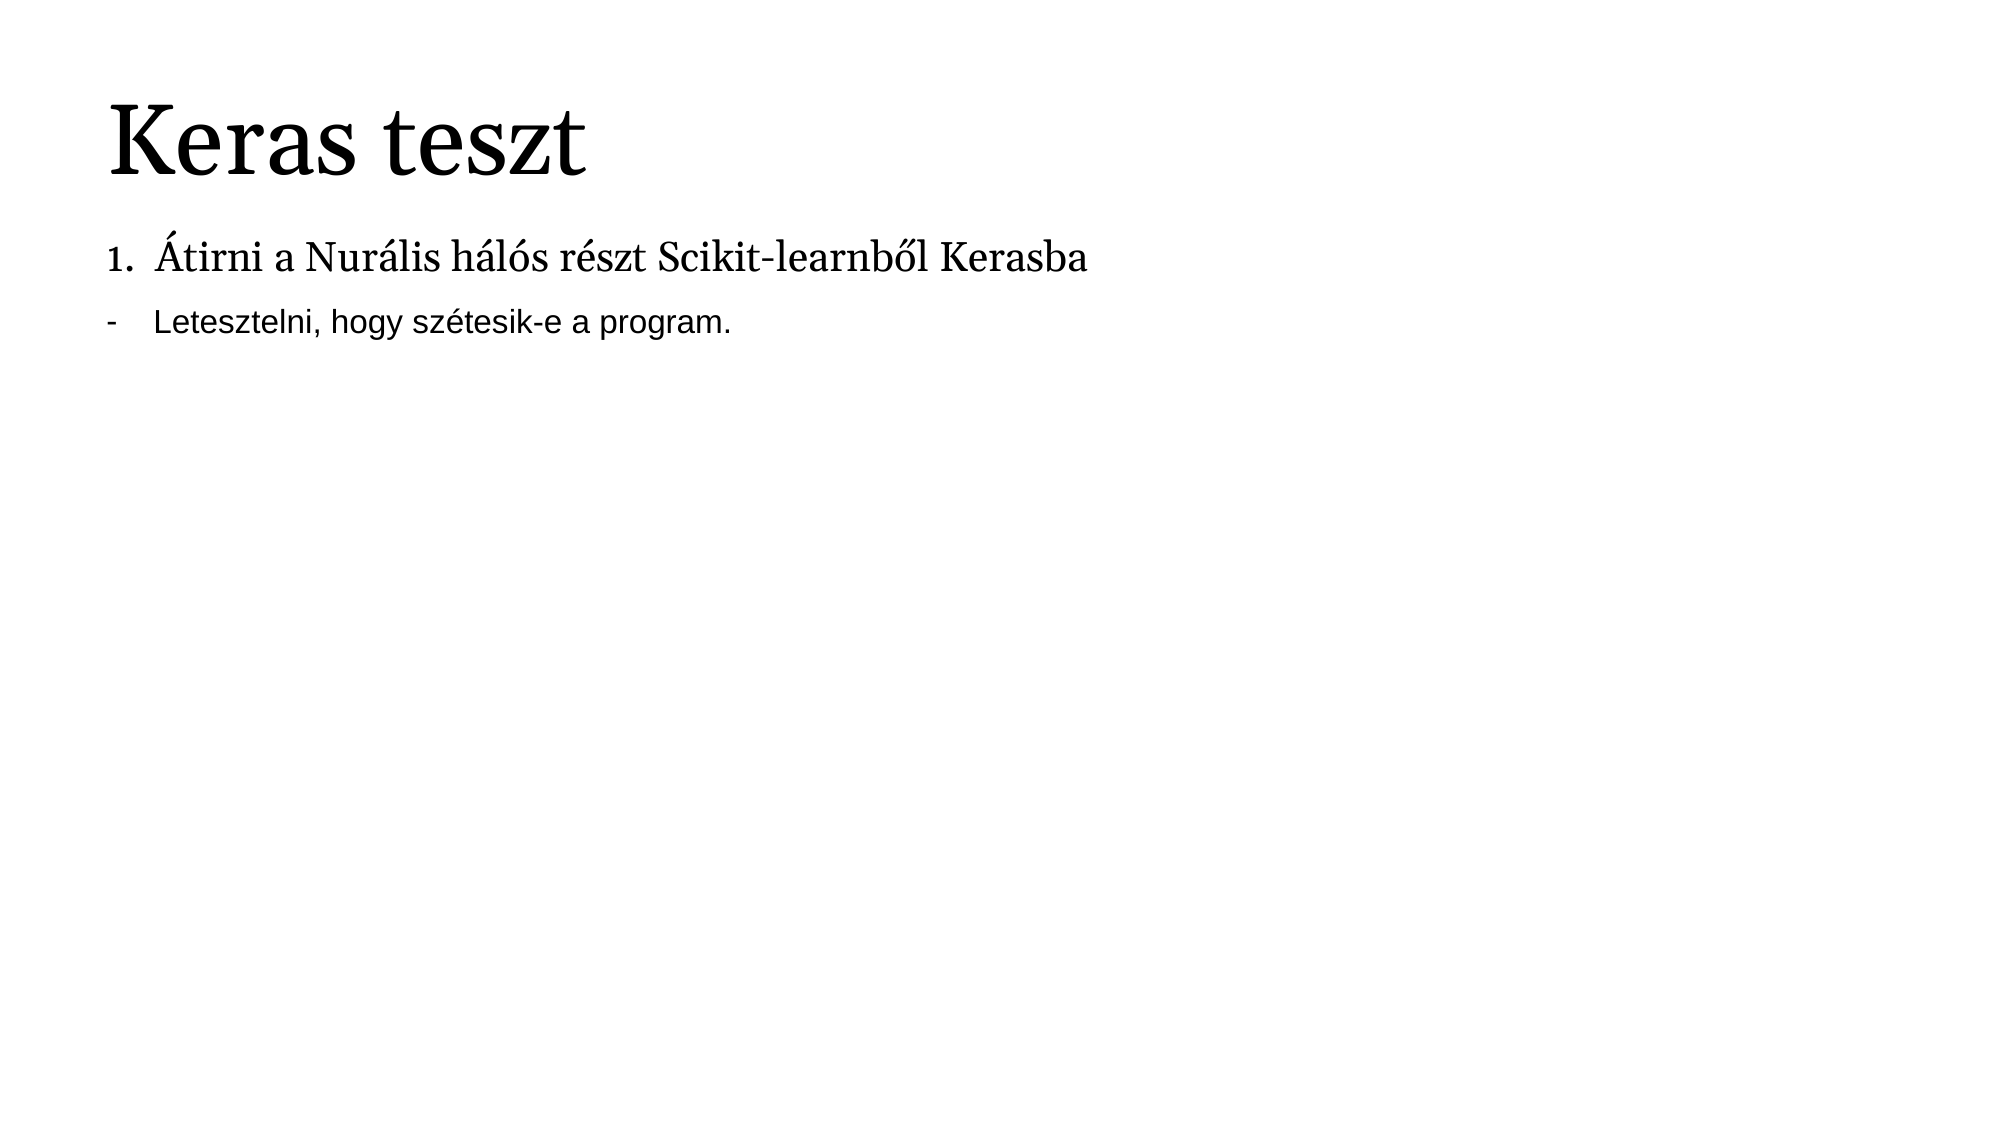

Keras teszt
1.  Átirni a Nurális hálós részt Scikit-learnből Kerasba
Letesztelni, hogy szétesik-e a program.